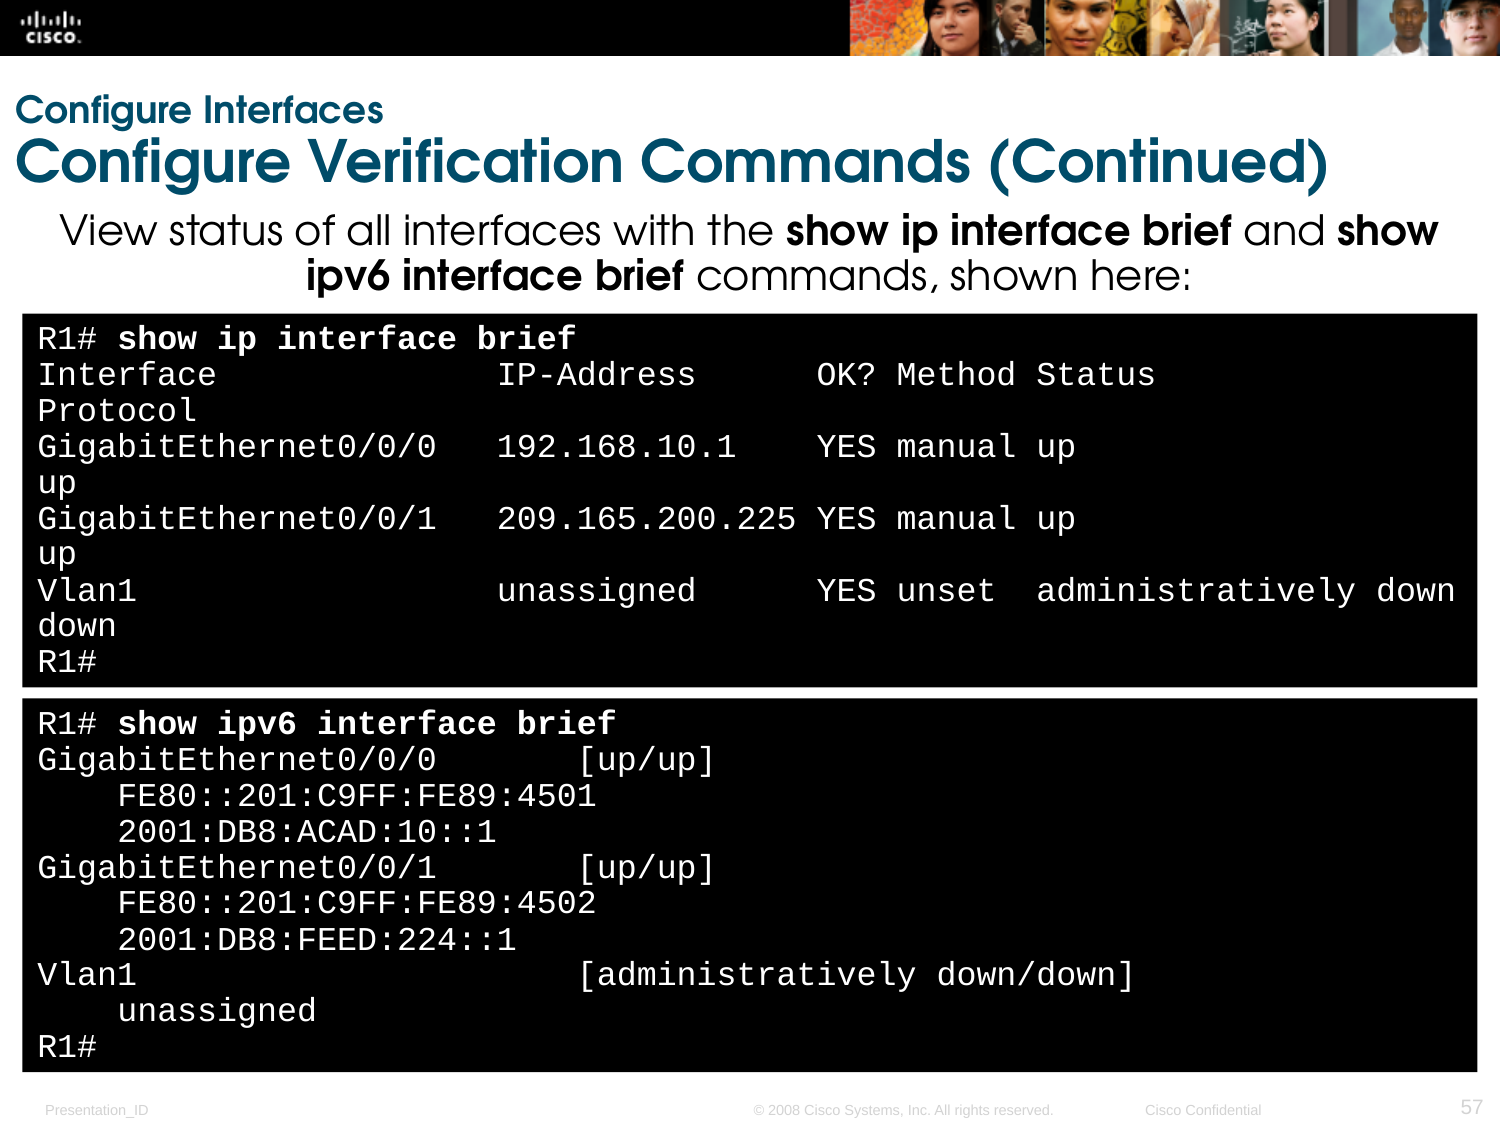

# Configure Interfaces Configure Verification Commands (Continued)
View status of all interfaces with the show ip interface brief and show ipv6 interface brief commands, shown here:
R1# show ip interface brief
Interface              IP-Address      OK? Method Status                Protocol
GigabitEthernet0/0/0   192.168.10.1    YES manual up                    up
GigabitEthernet0/0/1   209.165.200.225 YES manual up                    up
Vlan1                  unassigned      YES unset  administratively down down
R1#
R1# show ipv6 interface brief
GigabitEthernet0/0/0       [up/up]
    FE80::201:C9FF:FE89:4501
    2001:DB8:ACAD:10::1
GigabitEthernet0/0/1       [up/up]
    FE80::201:C9FF:FE89:4502
    2001:DB8:FEED:224::1
Vlan1                      [administratively down/down]
    unassigned
R1#